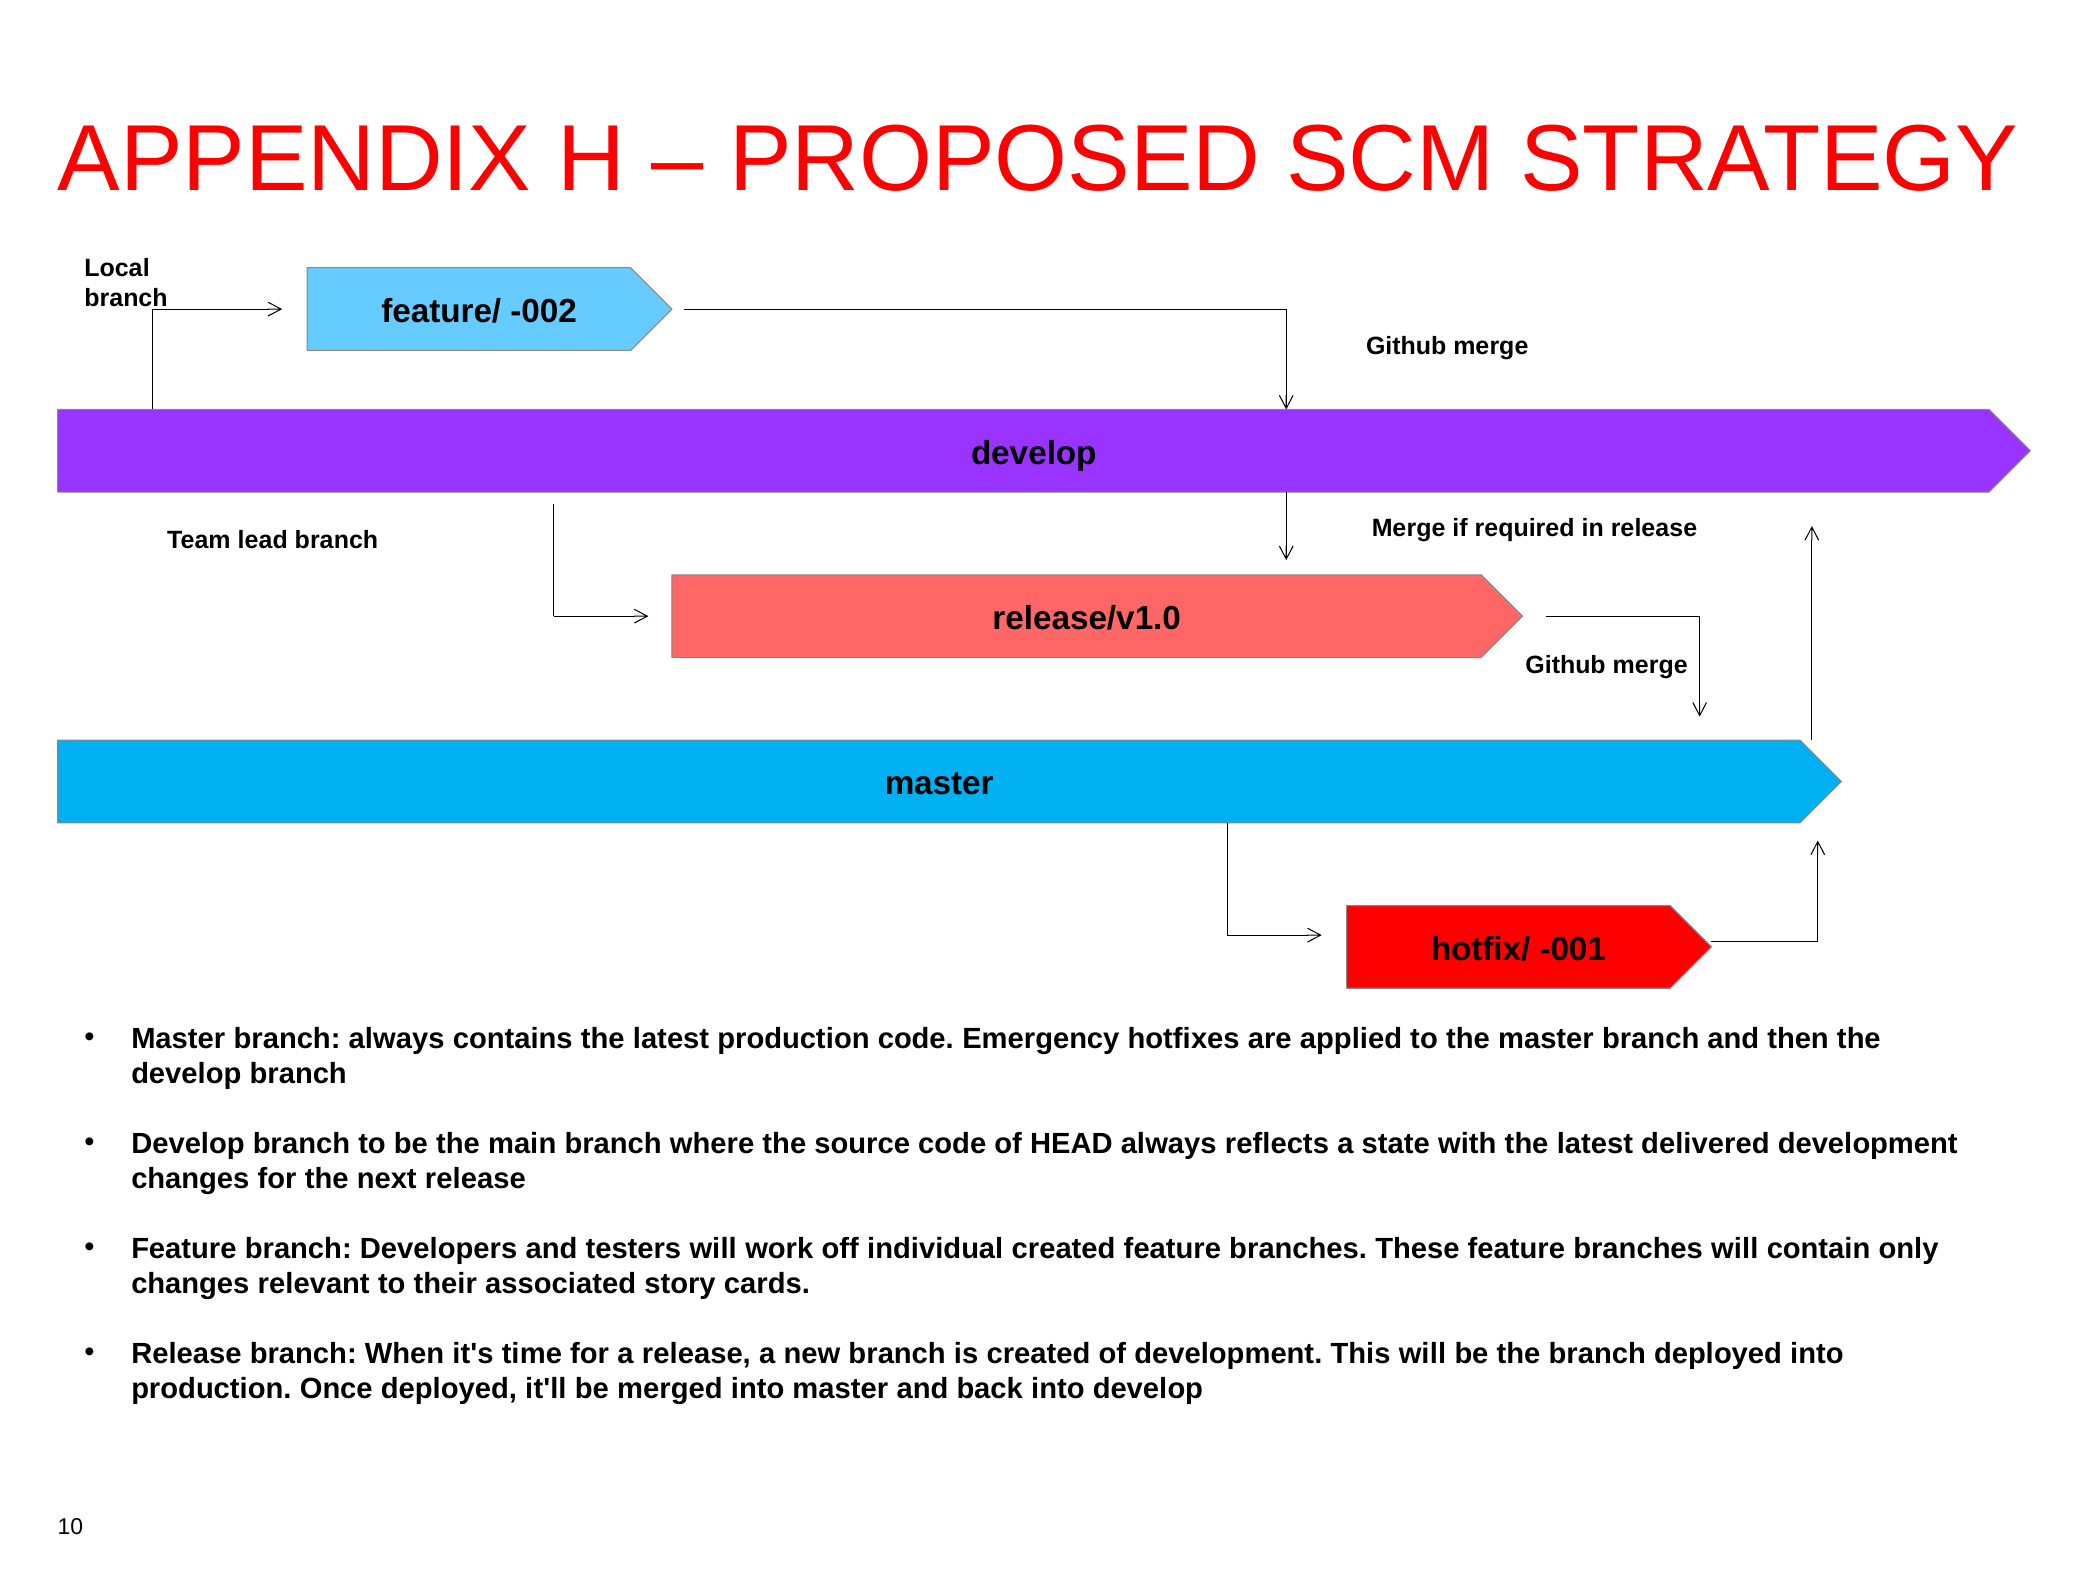

# Appendix h – proposeD SCM strategy
Local branch
feature/ -002
Github merge
develop
Merge if required in release
Team lead branch
release/v1.0
Github merge
master
hotfix/ -001
Master branch: always contains the latest production code. Emergency hotfixes are applied to the master branch and then the develop branch

Develop branch to be the main branch where the source code of HEAD always reflects a state with the latest delivered development changes for the next release

Feature branch: Developers and testers will work off individual created feature branches. These feature branches will contain only changes relevant to their associated story cards.

Release branch: When it's time for a release, a new branch is created of development. This will be the branch deployed into production. Once deployed, it'll be merged into master and back into develop
10